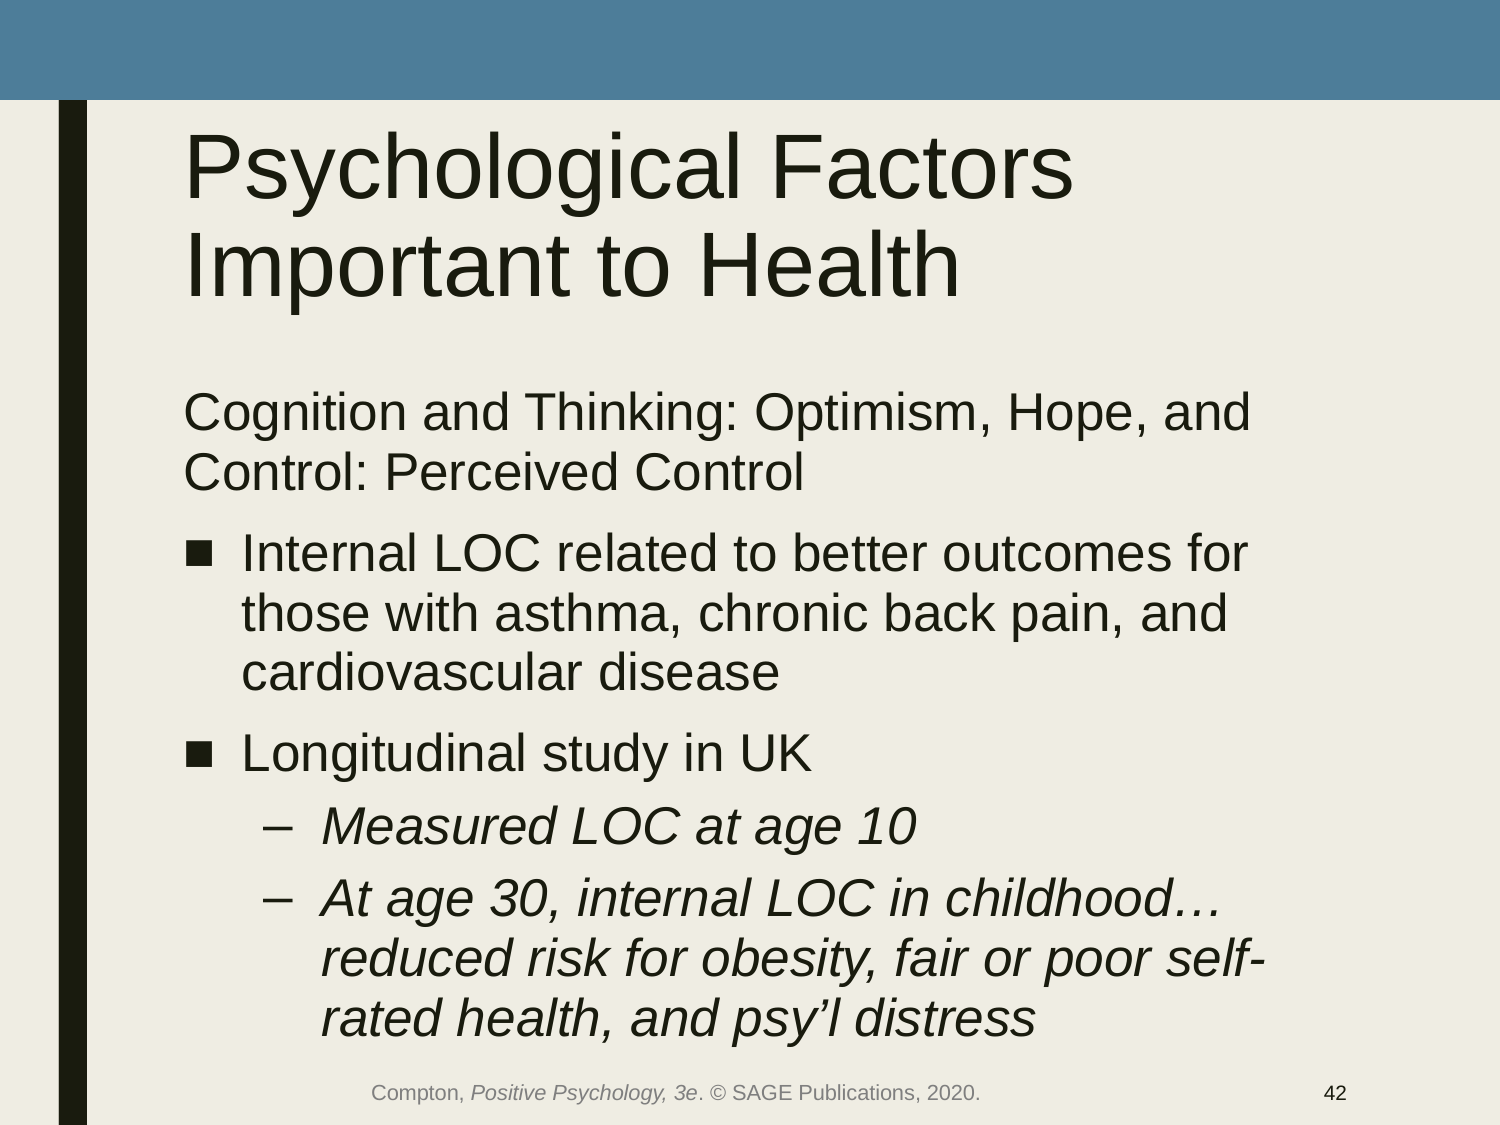

# Psychological Factors Important to Health
Cognition and Thinking: Optimism, Hope, and Control: Perceived Control
Internal LOC related to better outcomes for those with asthma, chronic back pain, and cardiovascular disease
Longitudinal study in UK
Measured LOC at age 10
At age 30, internal LOC in childhood…reduced risk for obesity, fair or poor self-rated health, and psy’l distress

Compton, Positive Psychology, 3e. © SAGE Publications, 2020.
42